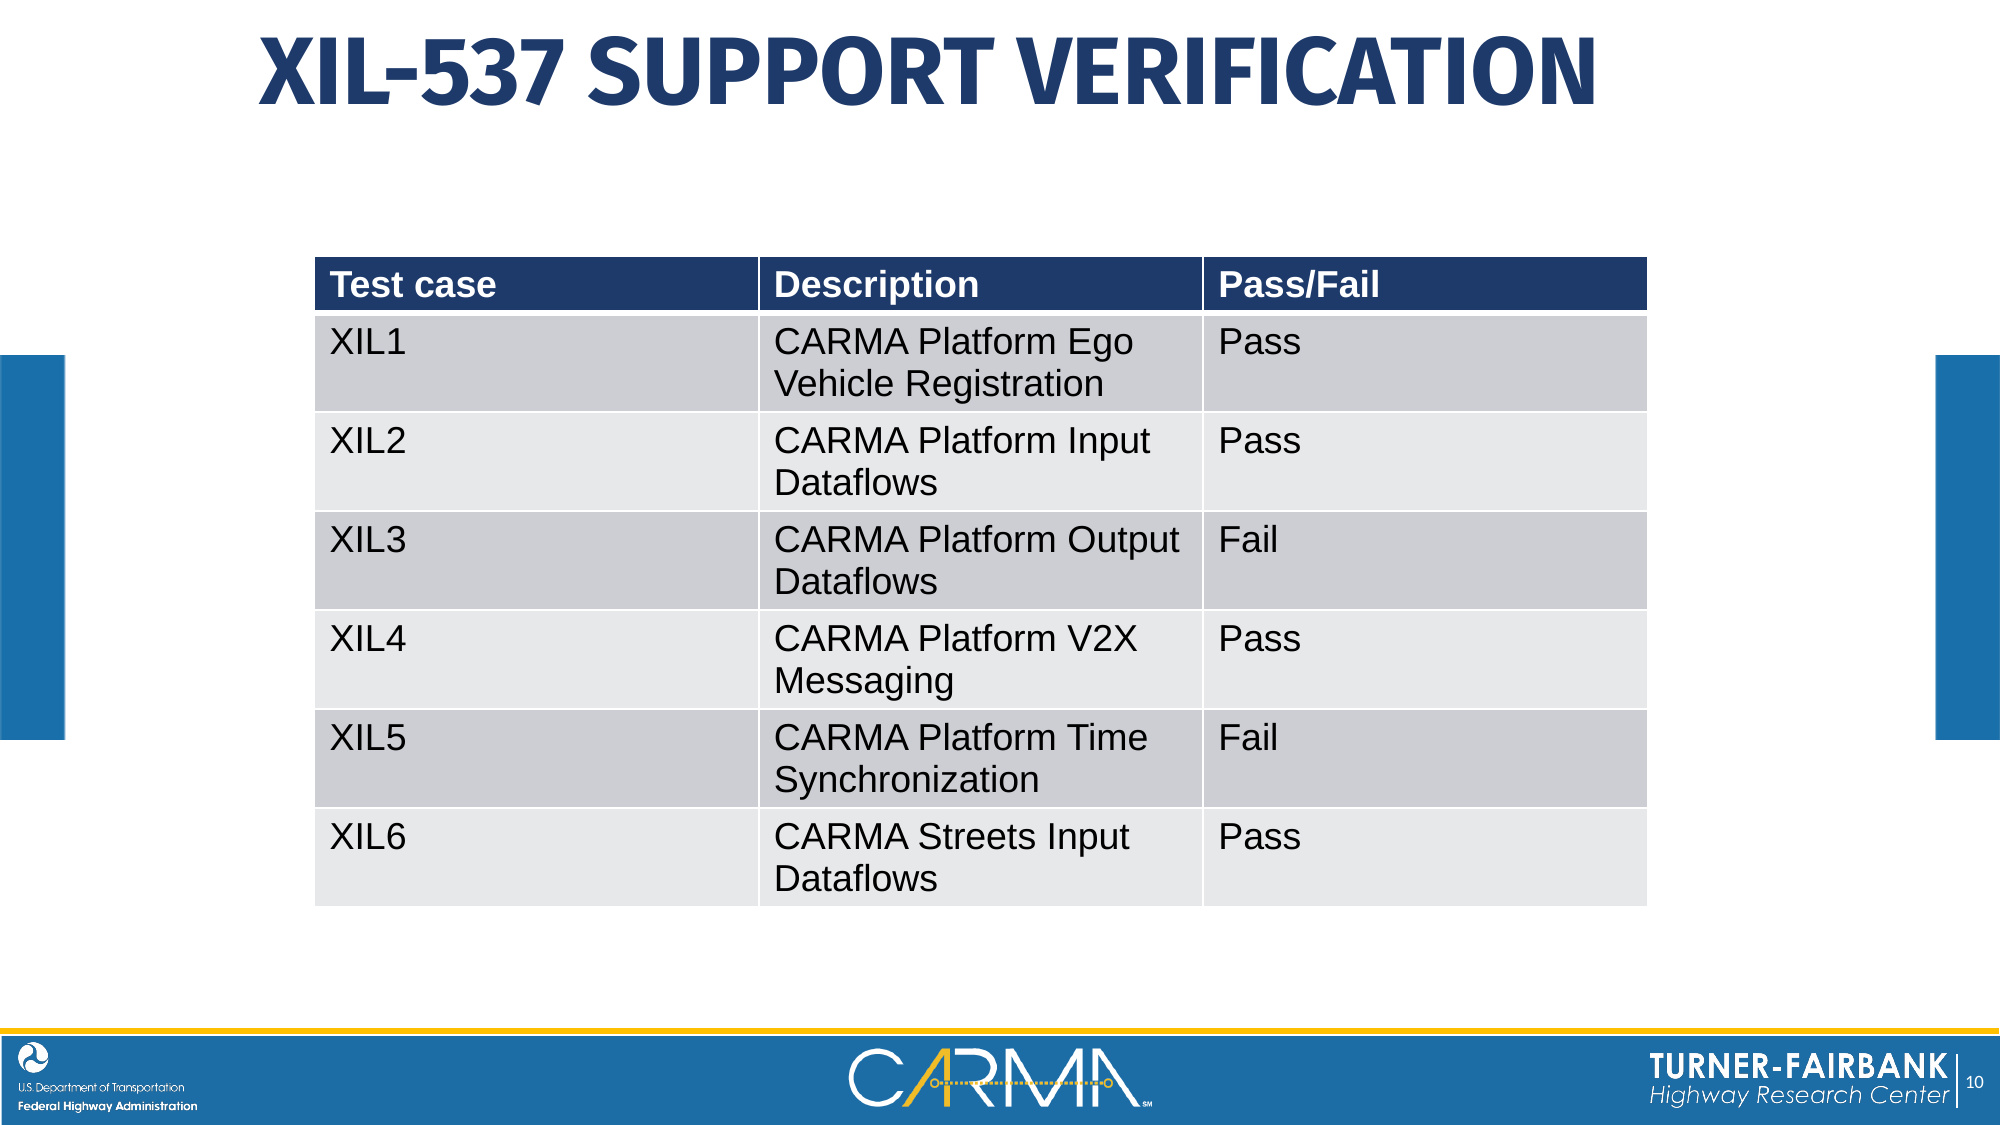

# Xil-537 Support Verification
| Test case | Description | Pass/Fail |
| --- | --- | --- |
| XIL1 | CARMA Platform Ego Vehicle Registration | Pass |
| XIL2 | CARMA Platform Input Dataflows | Pass |
| XIL3 | CARMA Platform Output Dataflows | Fail |
| XIL4 | CARMA Platform V2X Messaging | Pass |
| XIL5 | CARMA Platform Time Synchronization | Fail |
| XIL6 | CARMA Streets Input Dataflows | Pass |